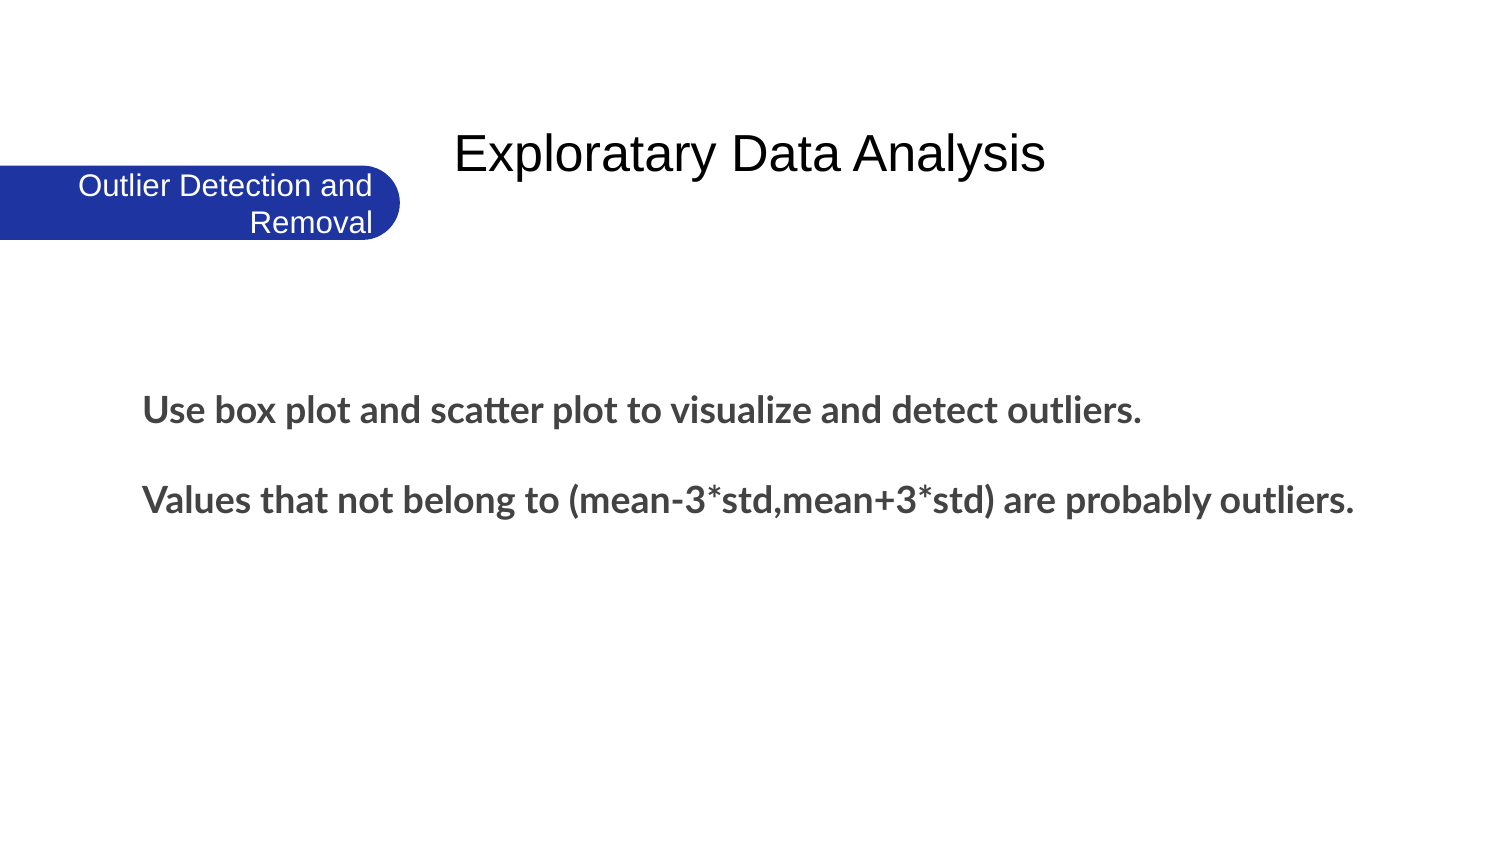

# Exploratary Data Analysis
Outlier Detection and Removal
Use box plot and scatter plot to visualize and detect outliers.
Values that not belong to (mean-3*std,mean+3*std) are probably outliers.